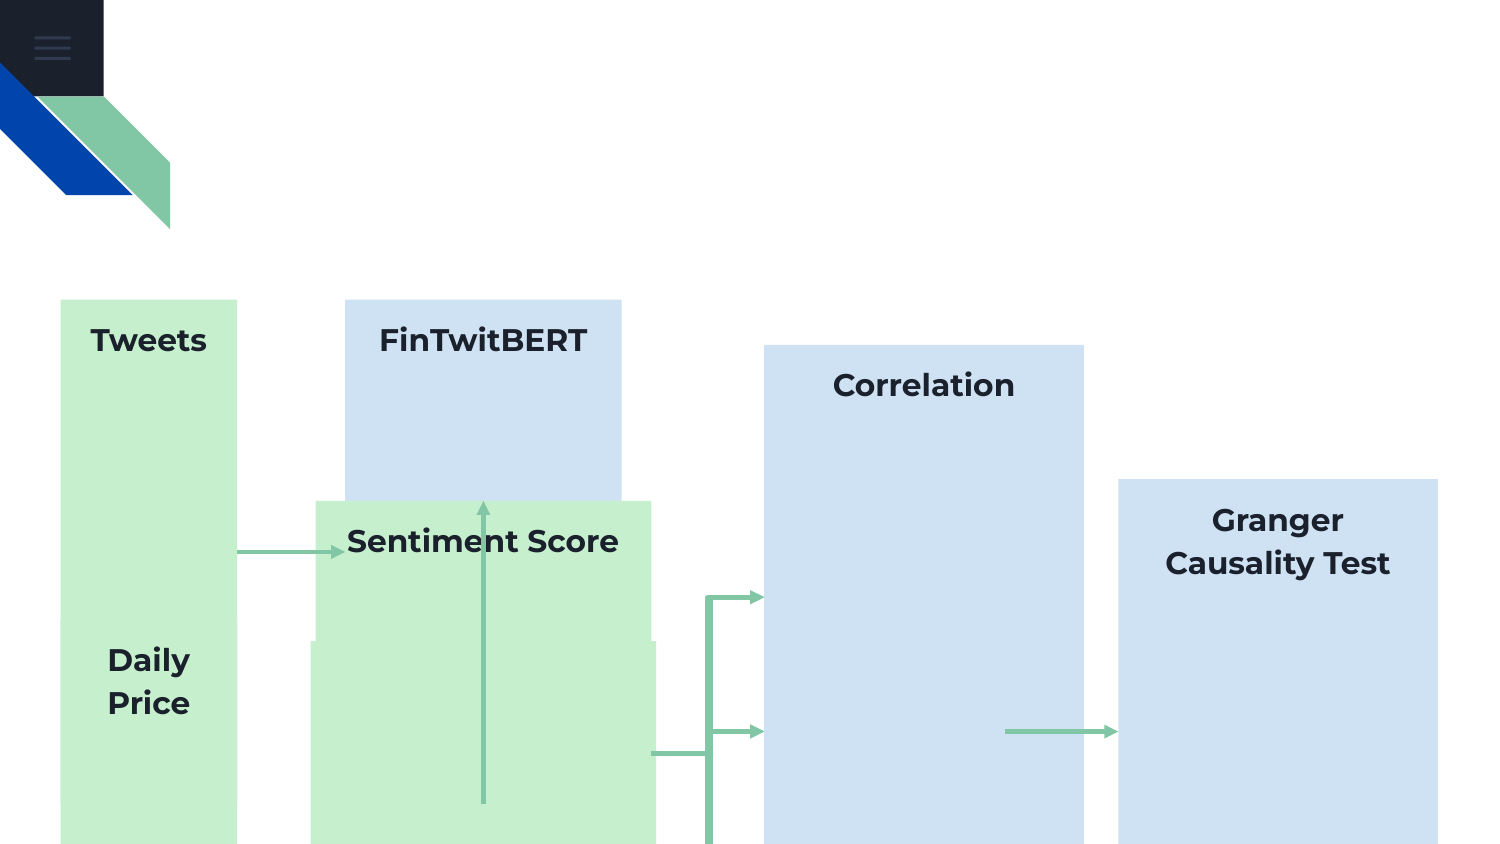

# Analysis Methodology
Tweets
FinTwitBERT
Correlation
Stationary Test
Granger Causality Test
Sentiment Score
Daily Price
Price Change (%)
GARCH Model